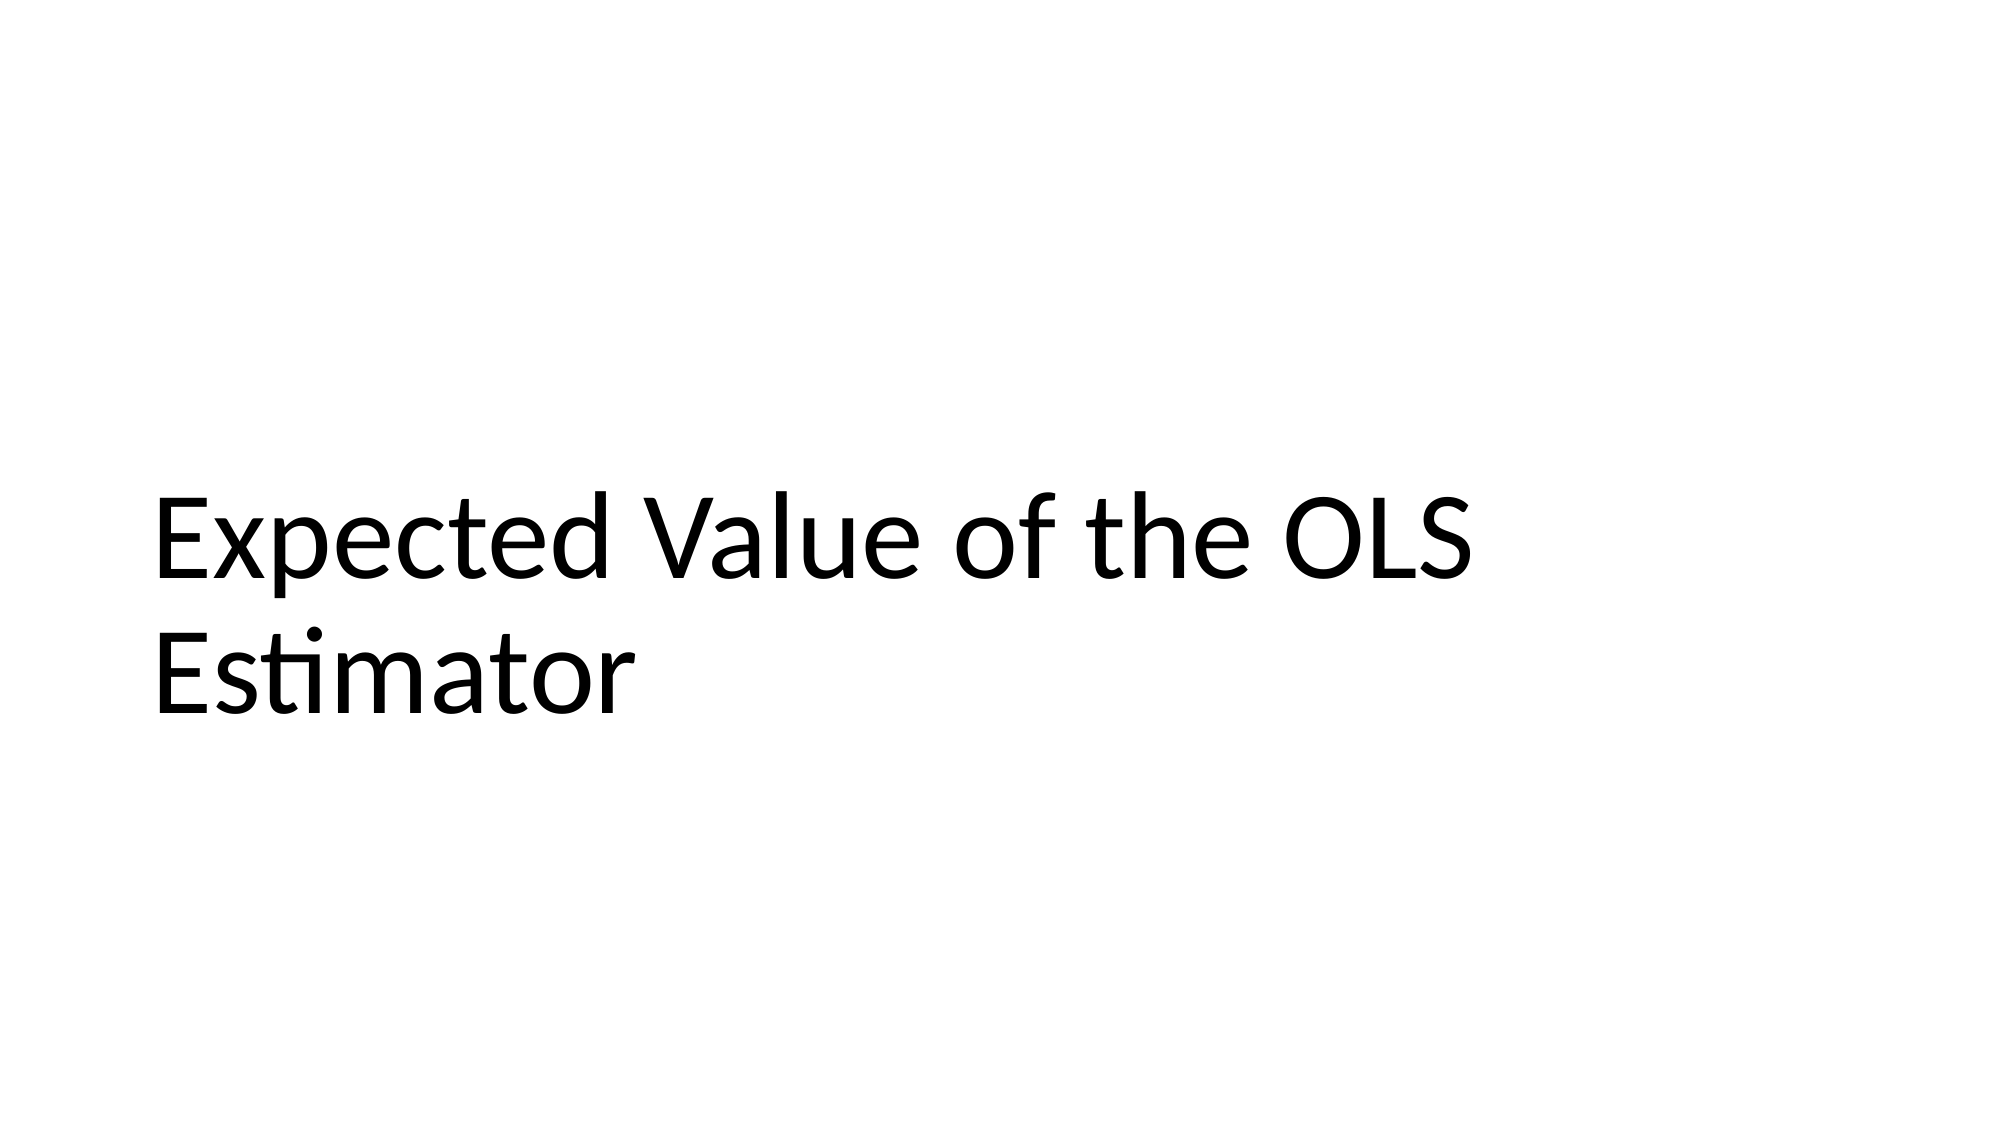

# Expected Value of the OLS Estimator